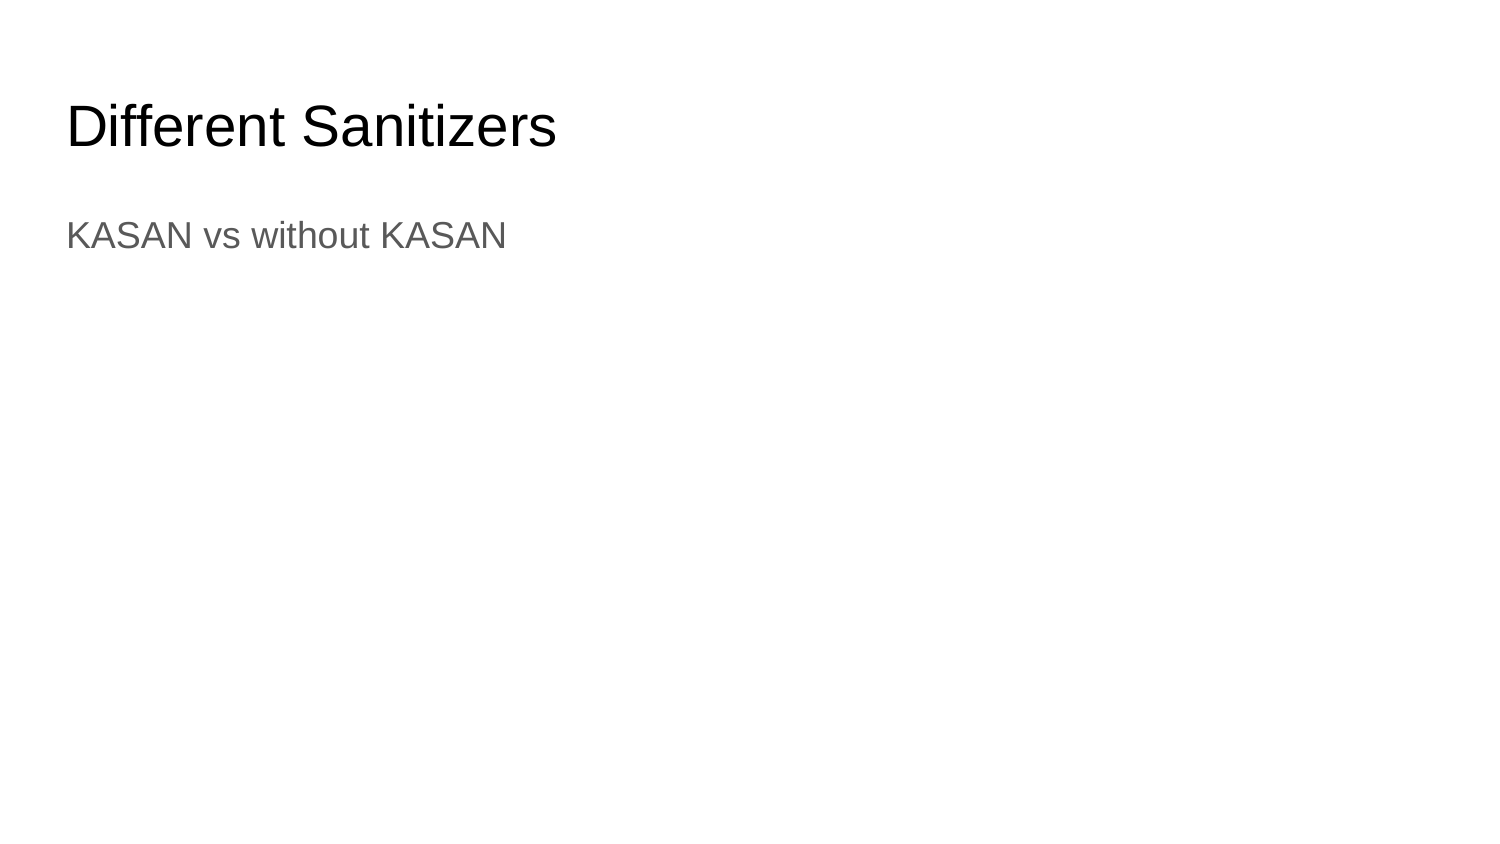

# Different Sanitizers
KASAN vs without KASAN